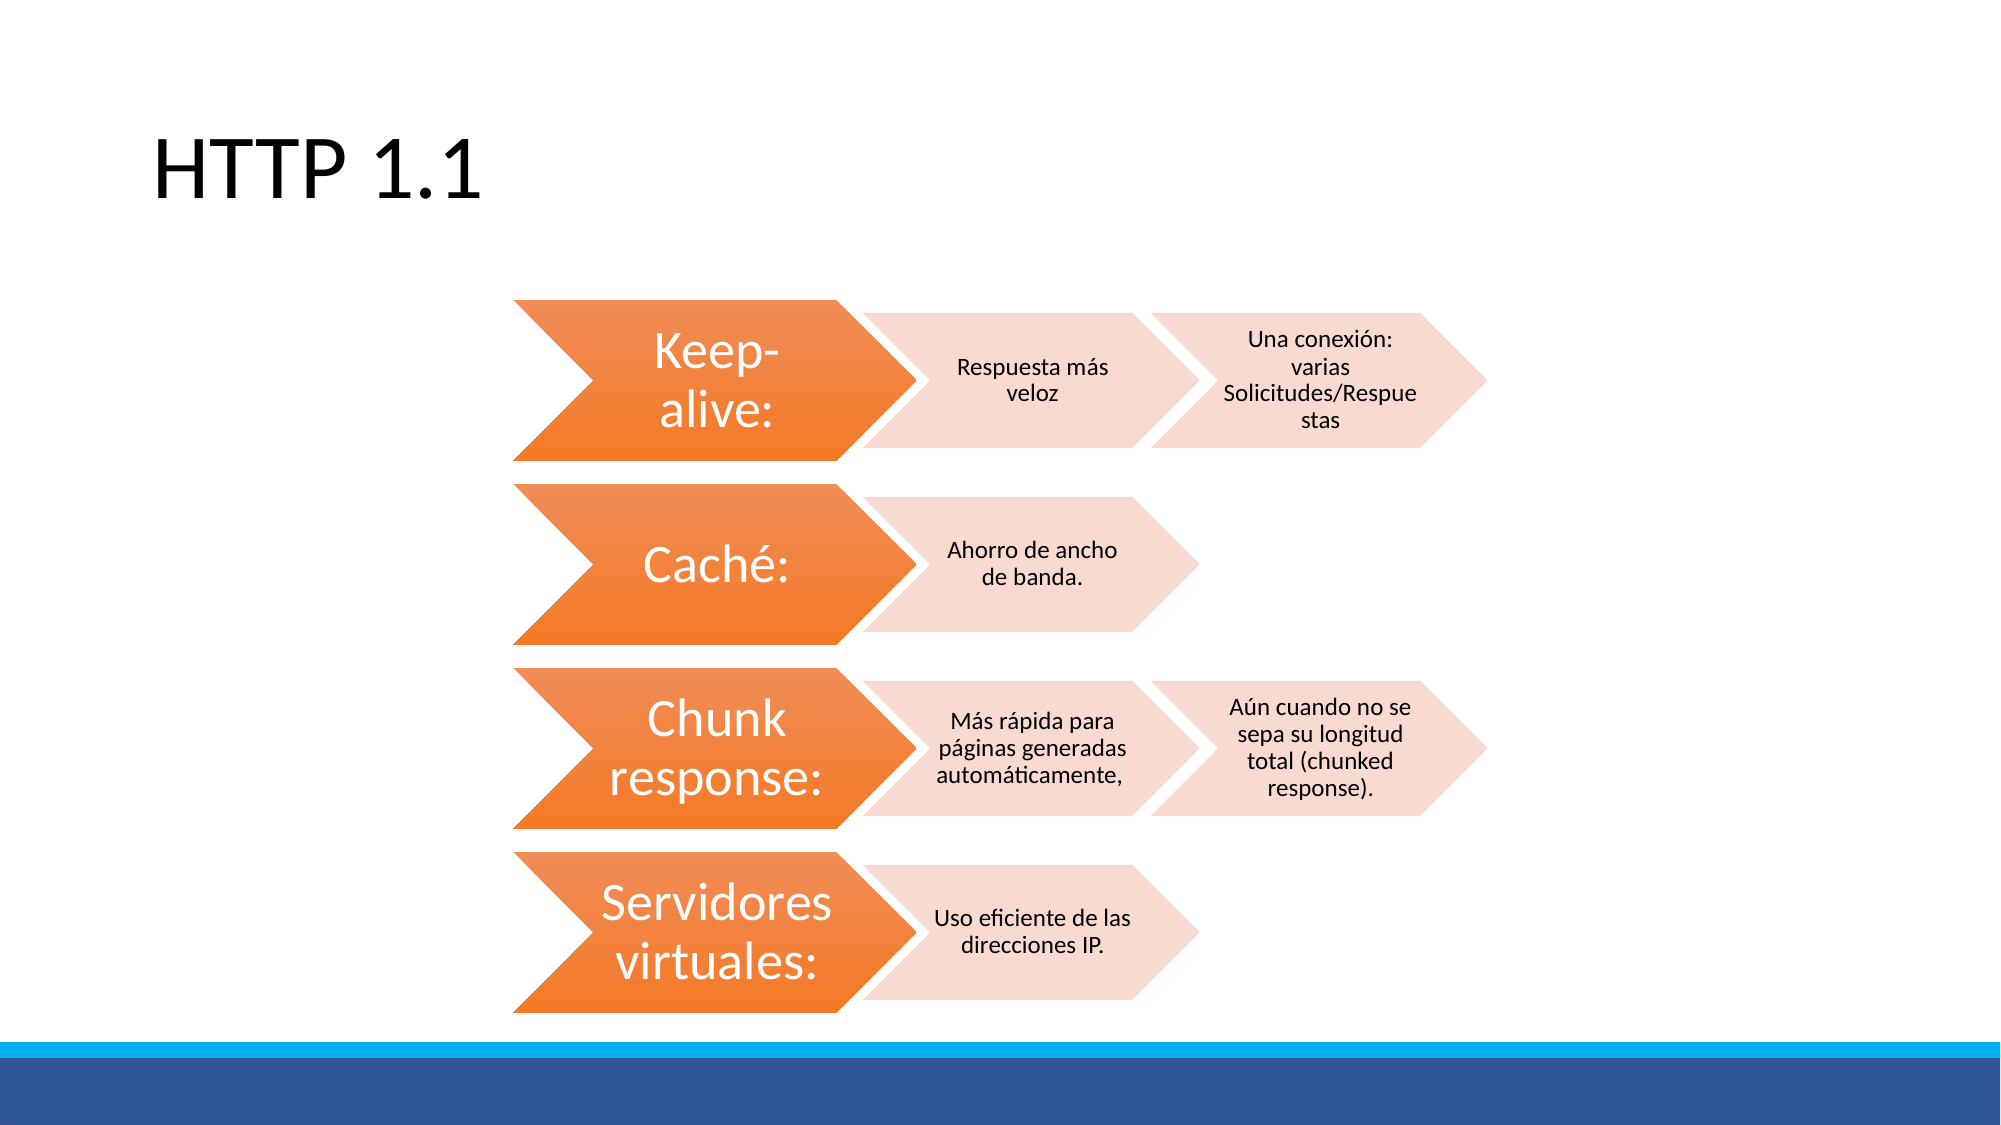

# HTTP 1.1
Keep-alive:
Respuesta más veloz
Una conexión: varias Solicitudes/Respuestas
Caché:
Ahorro de ancho de banda.
Chunk response:
Más rápida para páginas generadas automáticamente,
Aún cuando no se sepa su longitud total (chunked response).
Servidores virtuales:
Uso eficiente de las direcciones IP.